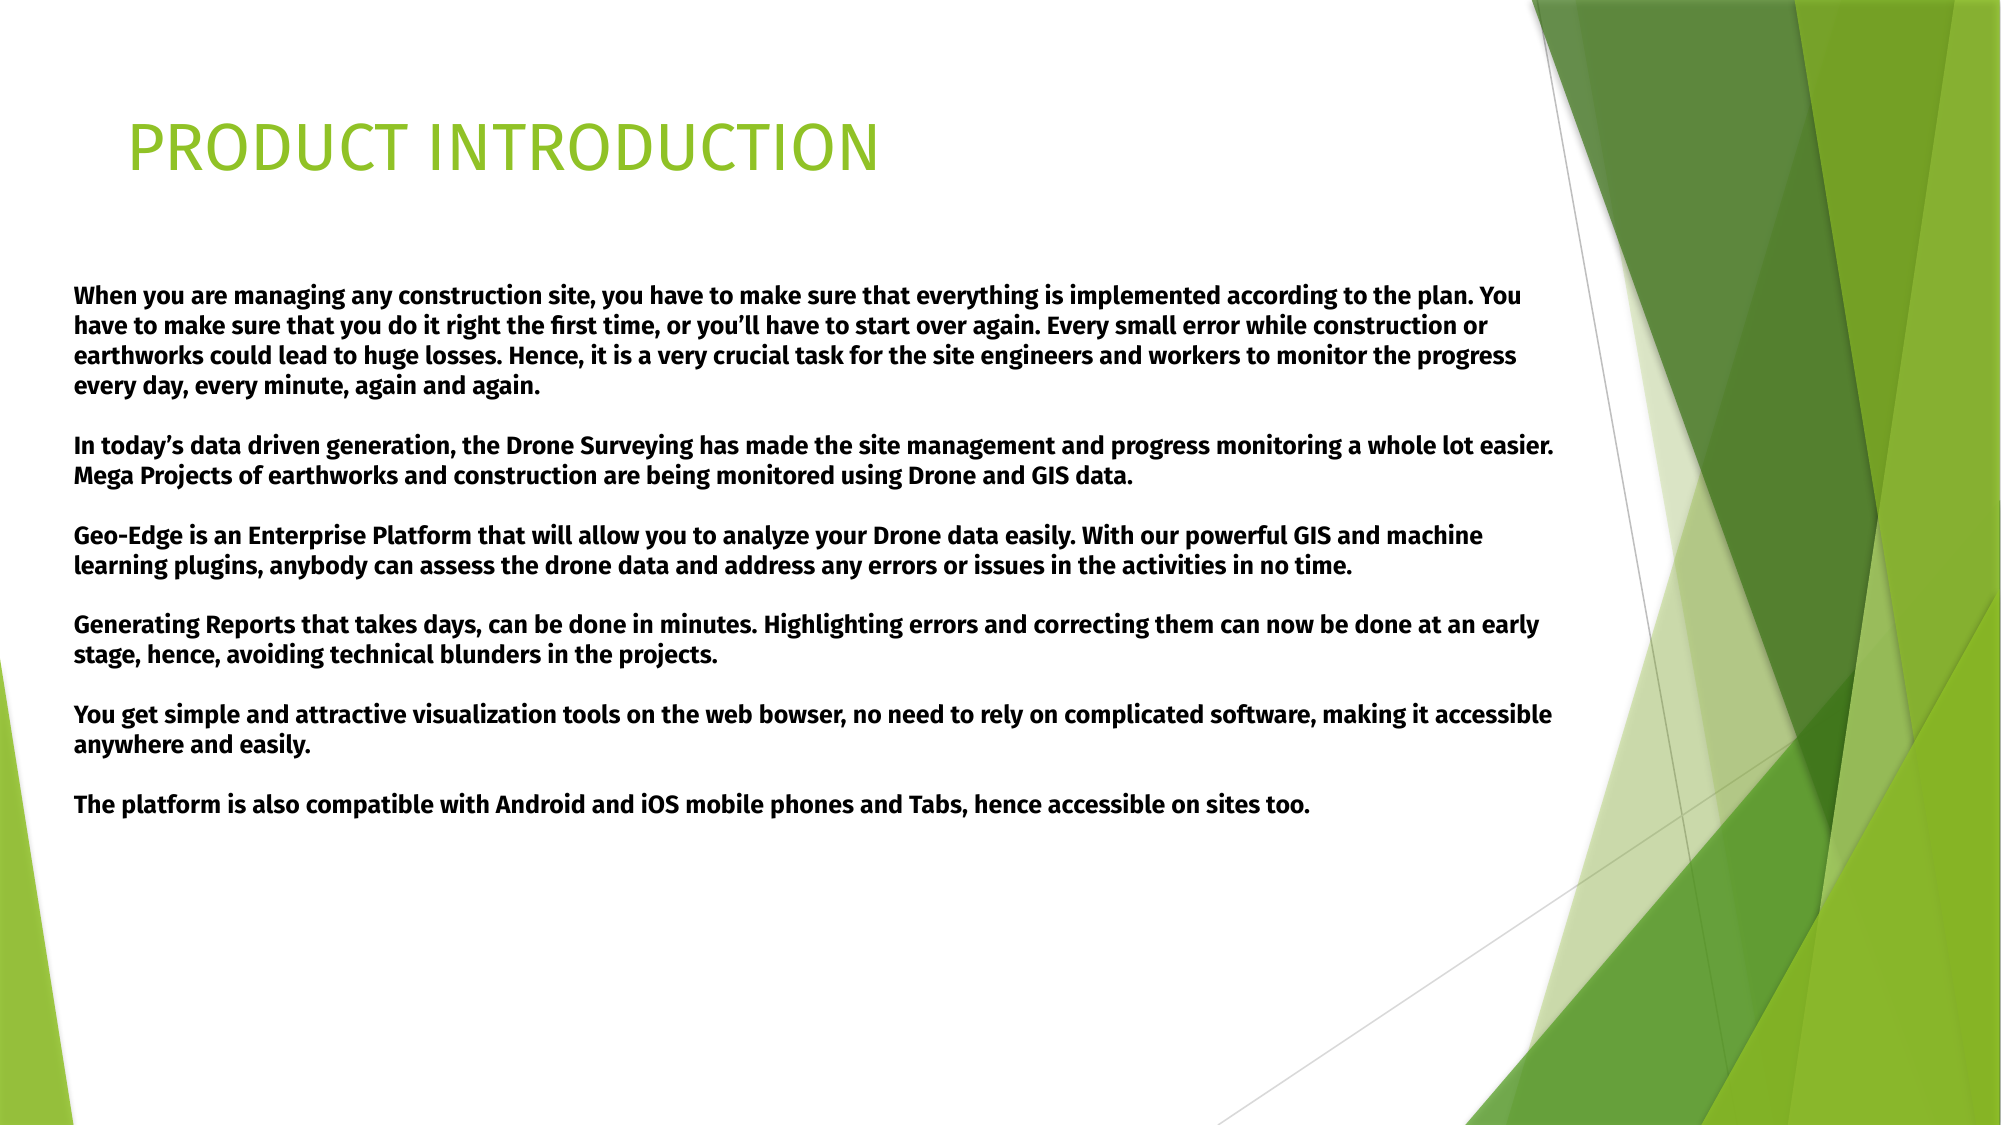

# PRODUCT INTRODUCTION
When you are managing any construction site, you have to make sure that everything is implemented according to the plan. You have to make sure that you do it right the first time, or you’ll have to start over again. Every small error while construction or earthworks could lead to huge losses. Hence, it is a very crucial task for the site engineers and workers to monitor the progress every day, every minute, again and again.

In today’s data driven generation, the Drone Surveying has made the site management and progress monitoring a whole lot easier. Mega Projects of earthworks and construction are being monitored using Drone and GIS data.

Geo-Edge is an Enterprise Platform that will allow you to analyze your Drone data easily. With our powerful GIS and machine learning plugins, anybody can assess the drone data and address any errors or issues in the activities in no time.

Generating Reports that takes days, can be done in minutes. Highlighting errors and correcting them can now be done at an early stage, hence, avoiding technical blunders in the projects.

You get simple and attractive visualization tools on the web bowser, no need to rely on complicated software, making it accessible anywhere and easily.

The platform is also compatible with Android and iOS mobile phones and Tabs, hence accessible on sites too.